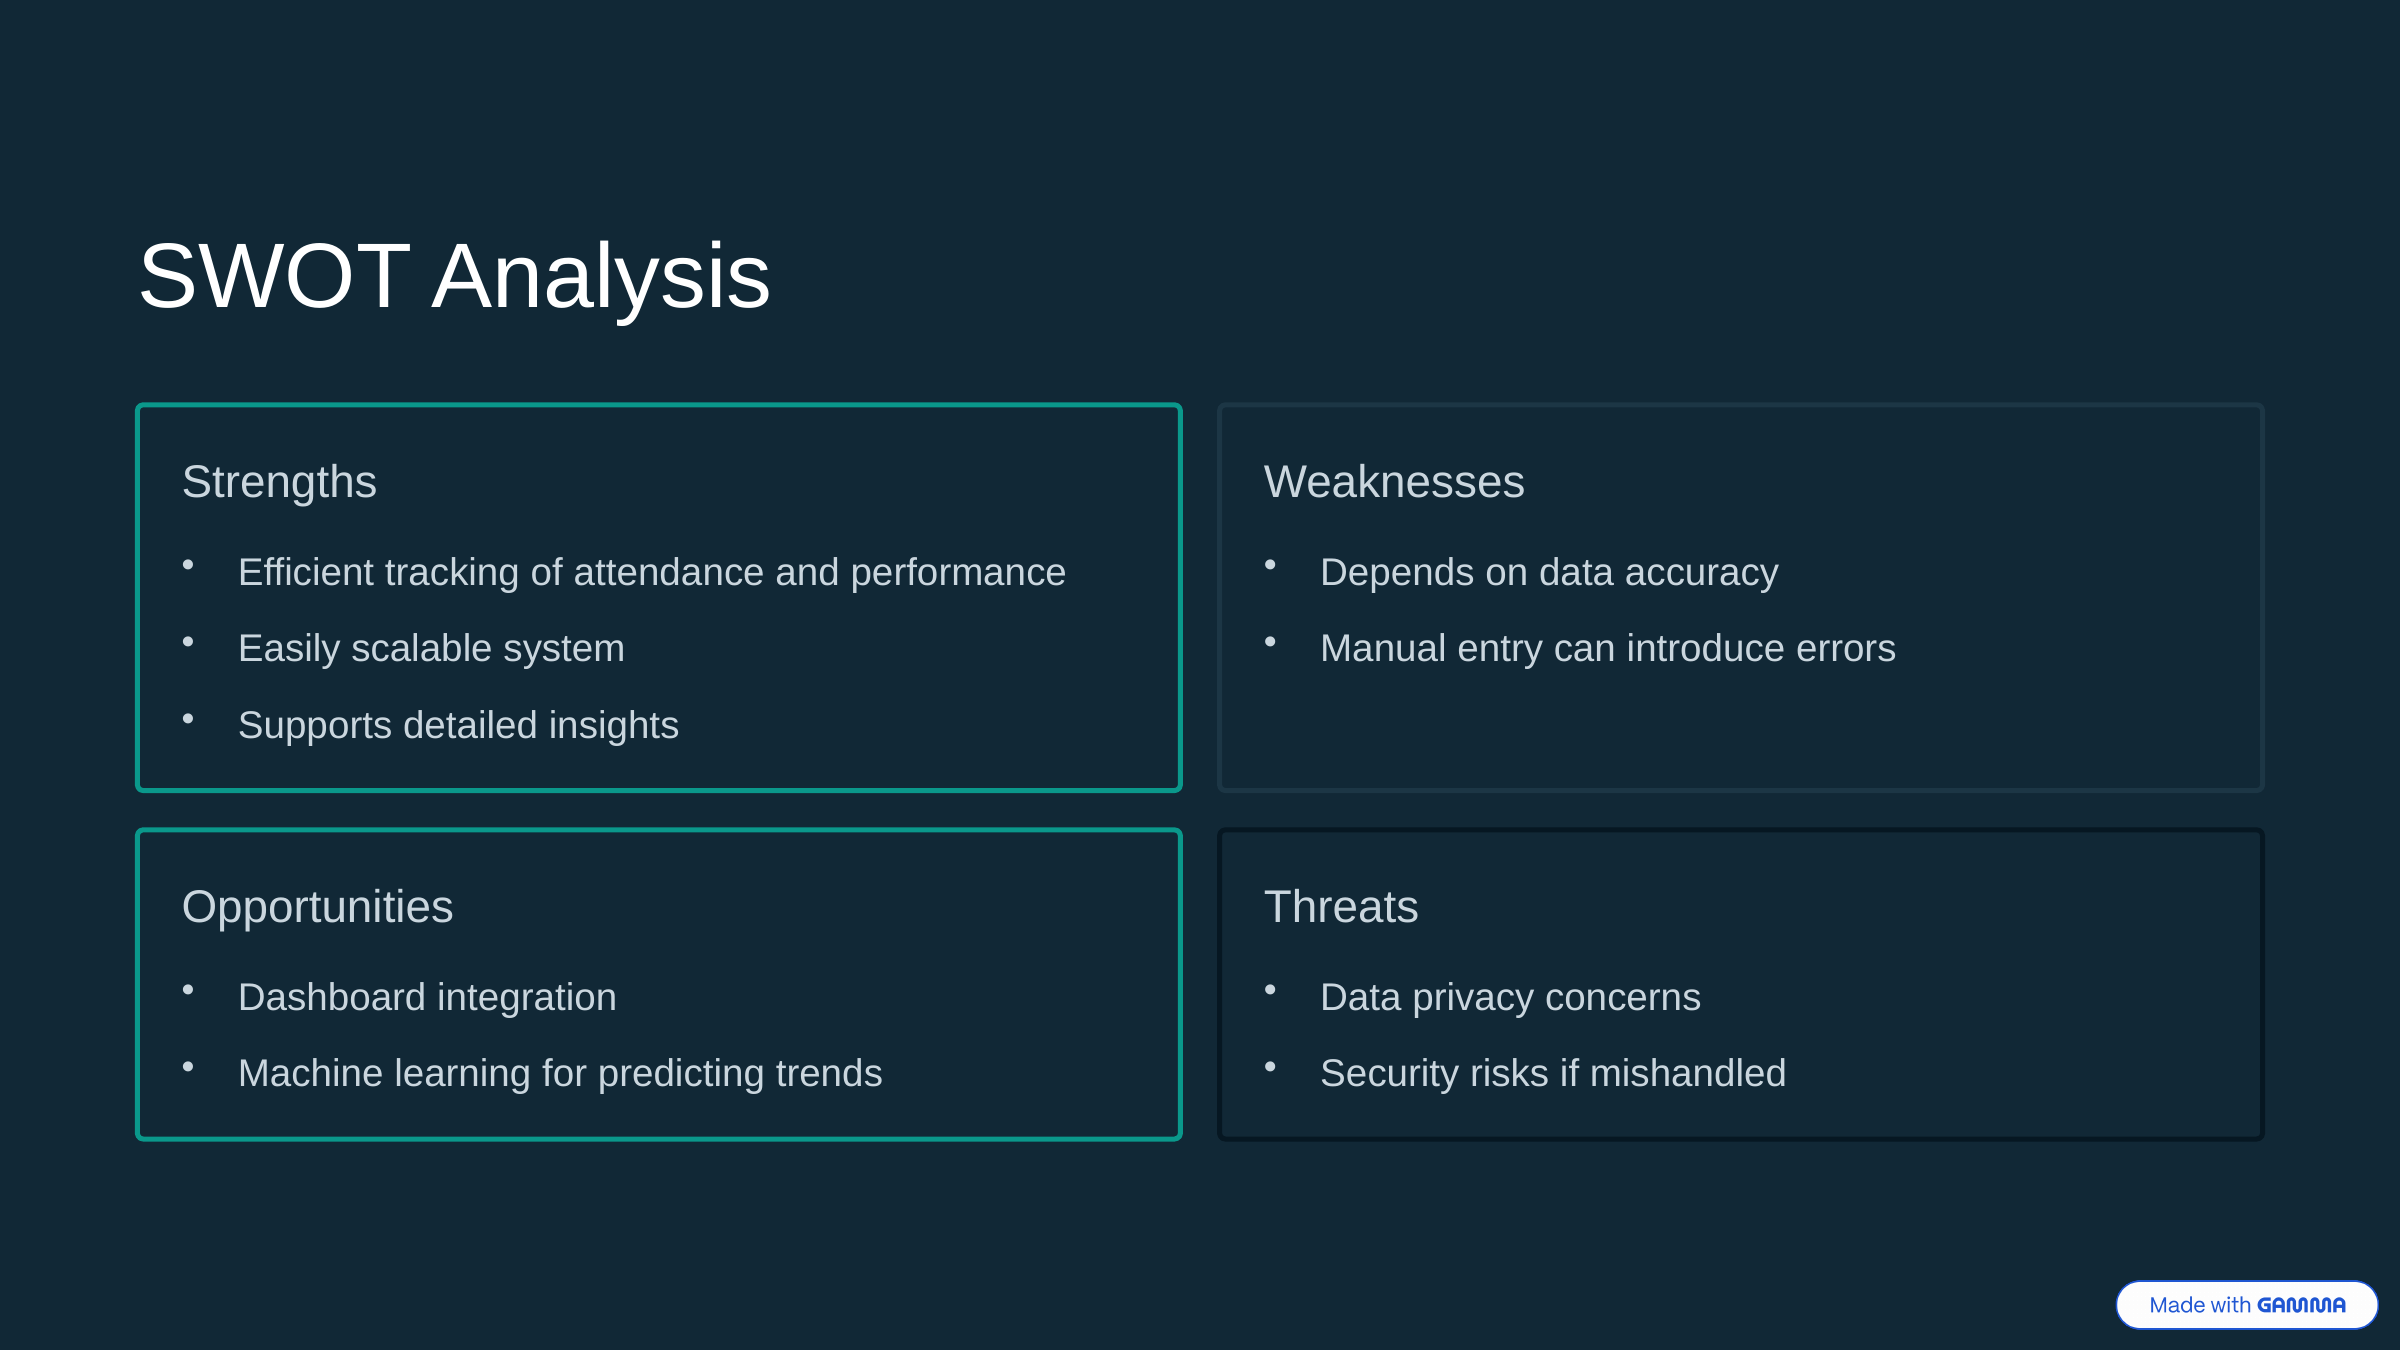

SWOT Analysis

Strengths
Weaknesses
Efficient tracking of attendance and performance
Depends on data accuracy
Easily scalable system
Manual entry can introduce errors
Supports detailed insights

Opportunities
Threats
Dashboard integration
Data privacy concerns
Machine learning for predicting trends
Security risks if mishandled